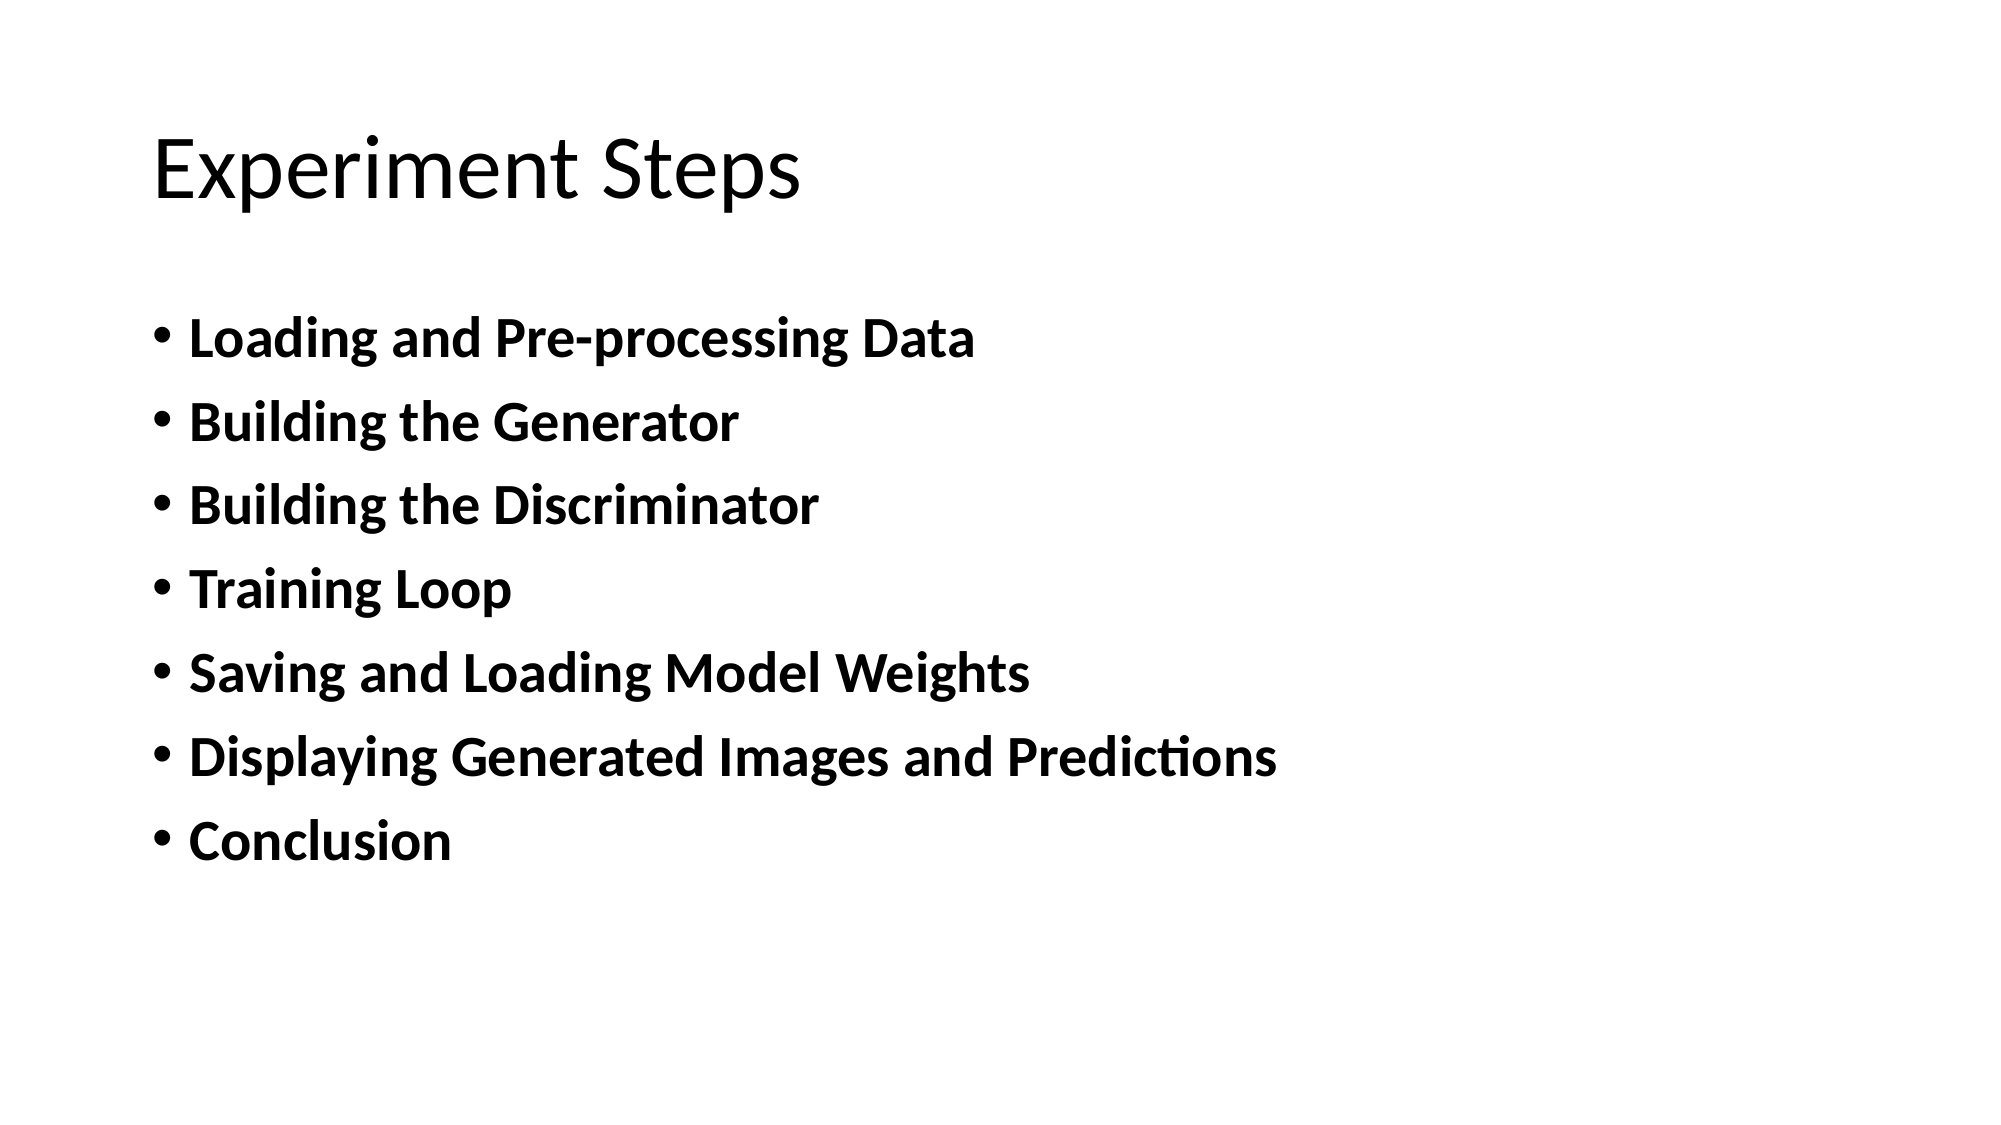

# Experiment Steps
Loading and Pre-processing Data
Building the Generator
Building the Discriminator
Training Loop
Saving and Loading Model Weights
Displaying Generated Images and Predictions
Conclusion